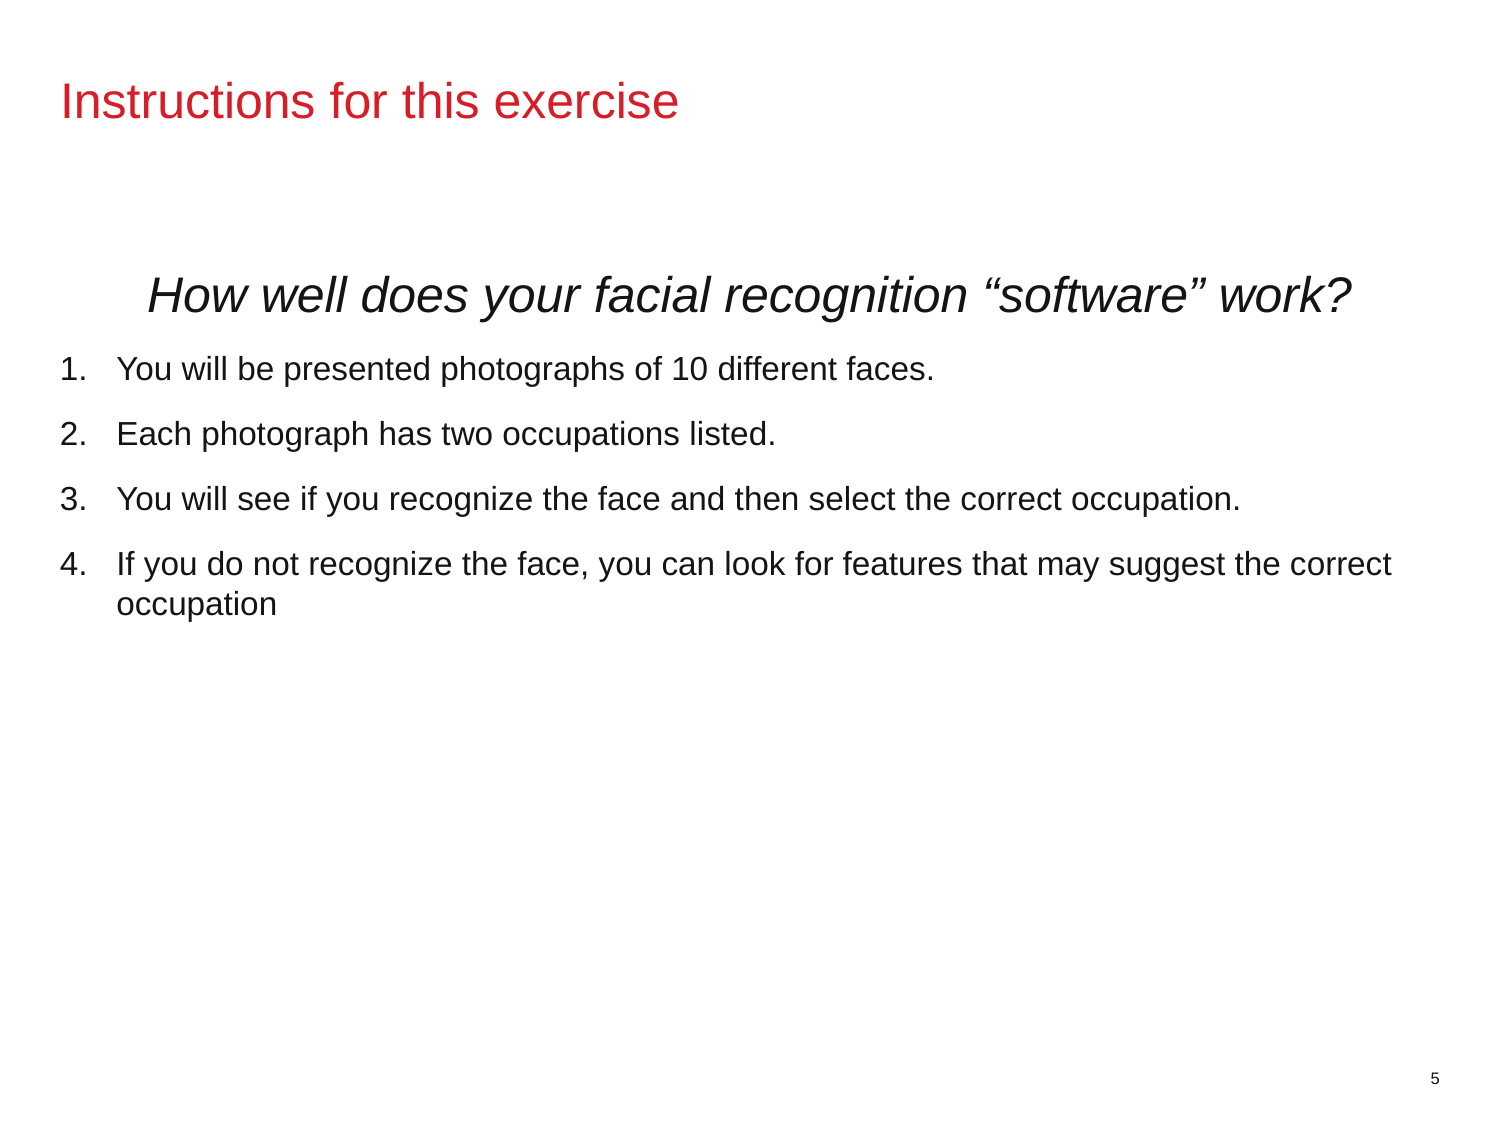

# Instructions for this exercise
How well does your facial recognition “software” work?
You will be presented photographs of 10 different faces.
Each photograph has two occupations listed.
You will see if you recognize the face and then select the correct occupation.
If you do not recognize the face, you can look for features that may suggest the correct occupation

5